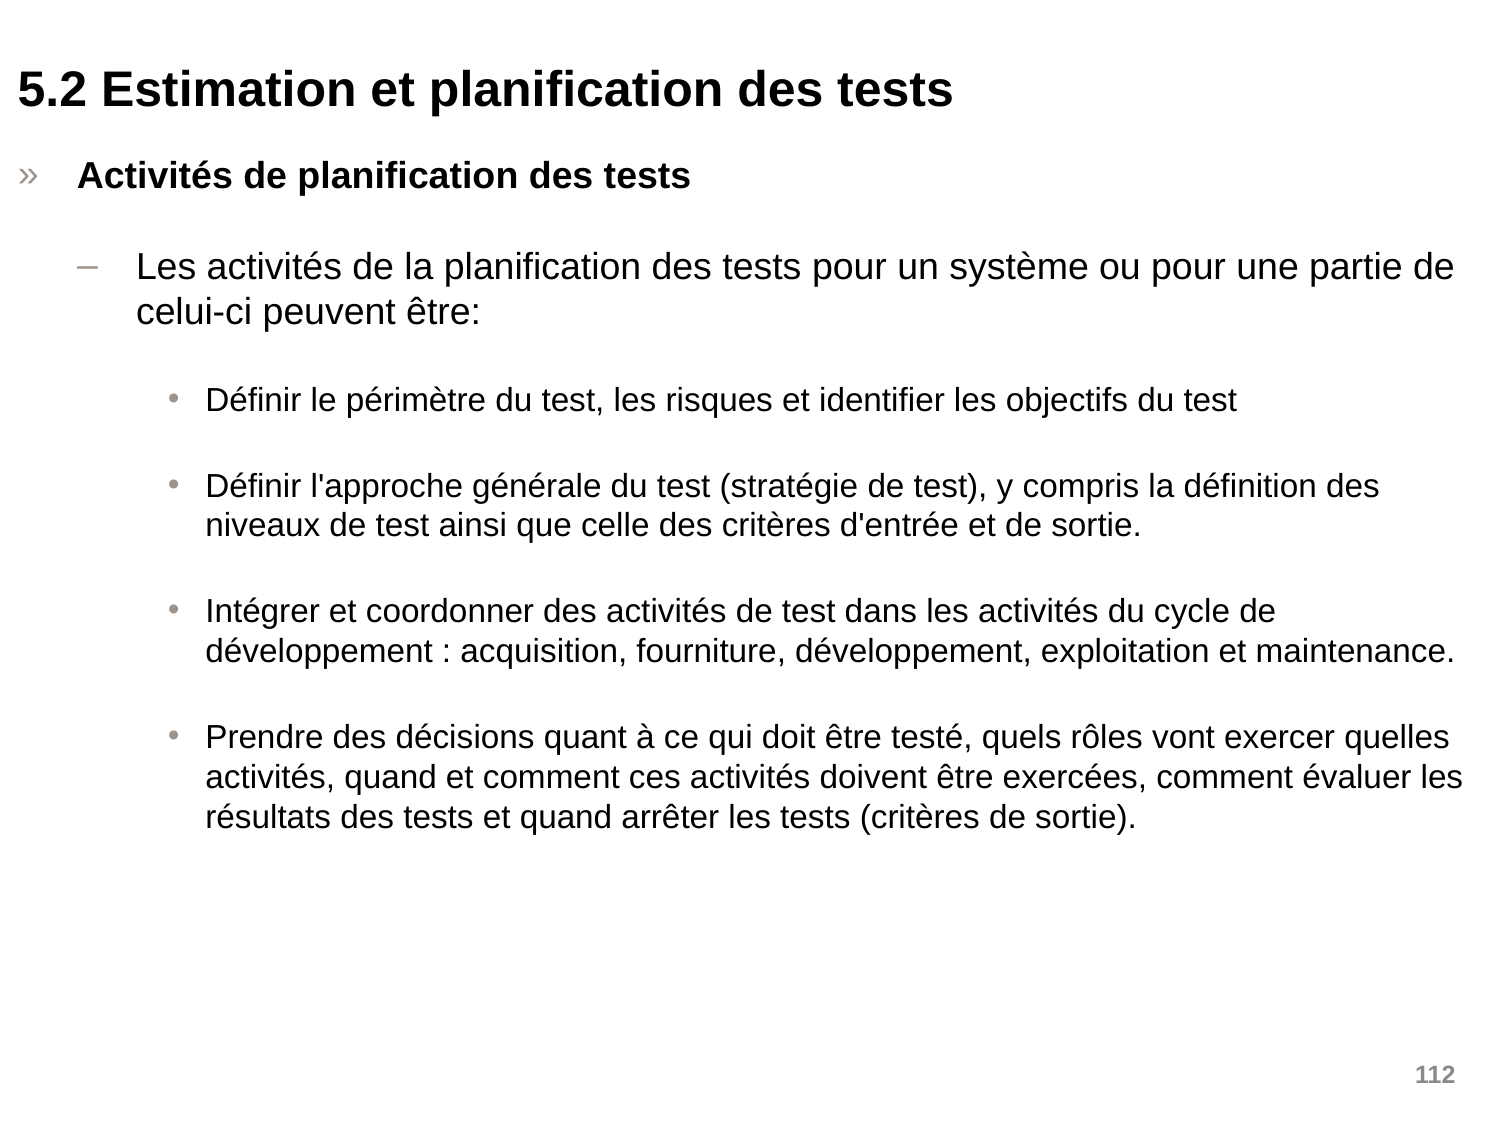

5.2 Estimation et planification des tests
Activités de planification des tests
Les activités de la planification des tests pour un système ou pour une partie de celui-ci peuvent être:
Définir le périmètre du test, les risques et identifier les objectifs du test
Définir l'approche générale du test (stratégie de test), y compris la définition des niveaux de test ainsi que celle des critères d'entrée et de sortie.
Intégrer et coordonner des activités de test dans les activités du cycle de développement : acquisition, fourniture, développement, exploitation et maintenance.
Prendre des décisions quant à ce qui doit être testé, quels rôles vont exercer quelles activités, quand et comment ces activités doivent être exercées, comment évaluer les résultats des tests et quand arrêter les tests (critères de sortie).

112